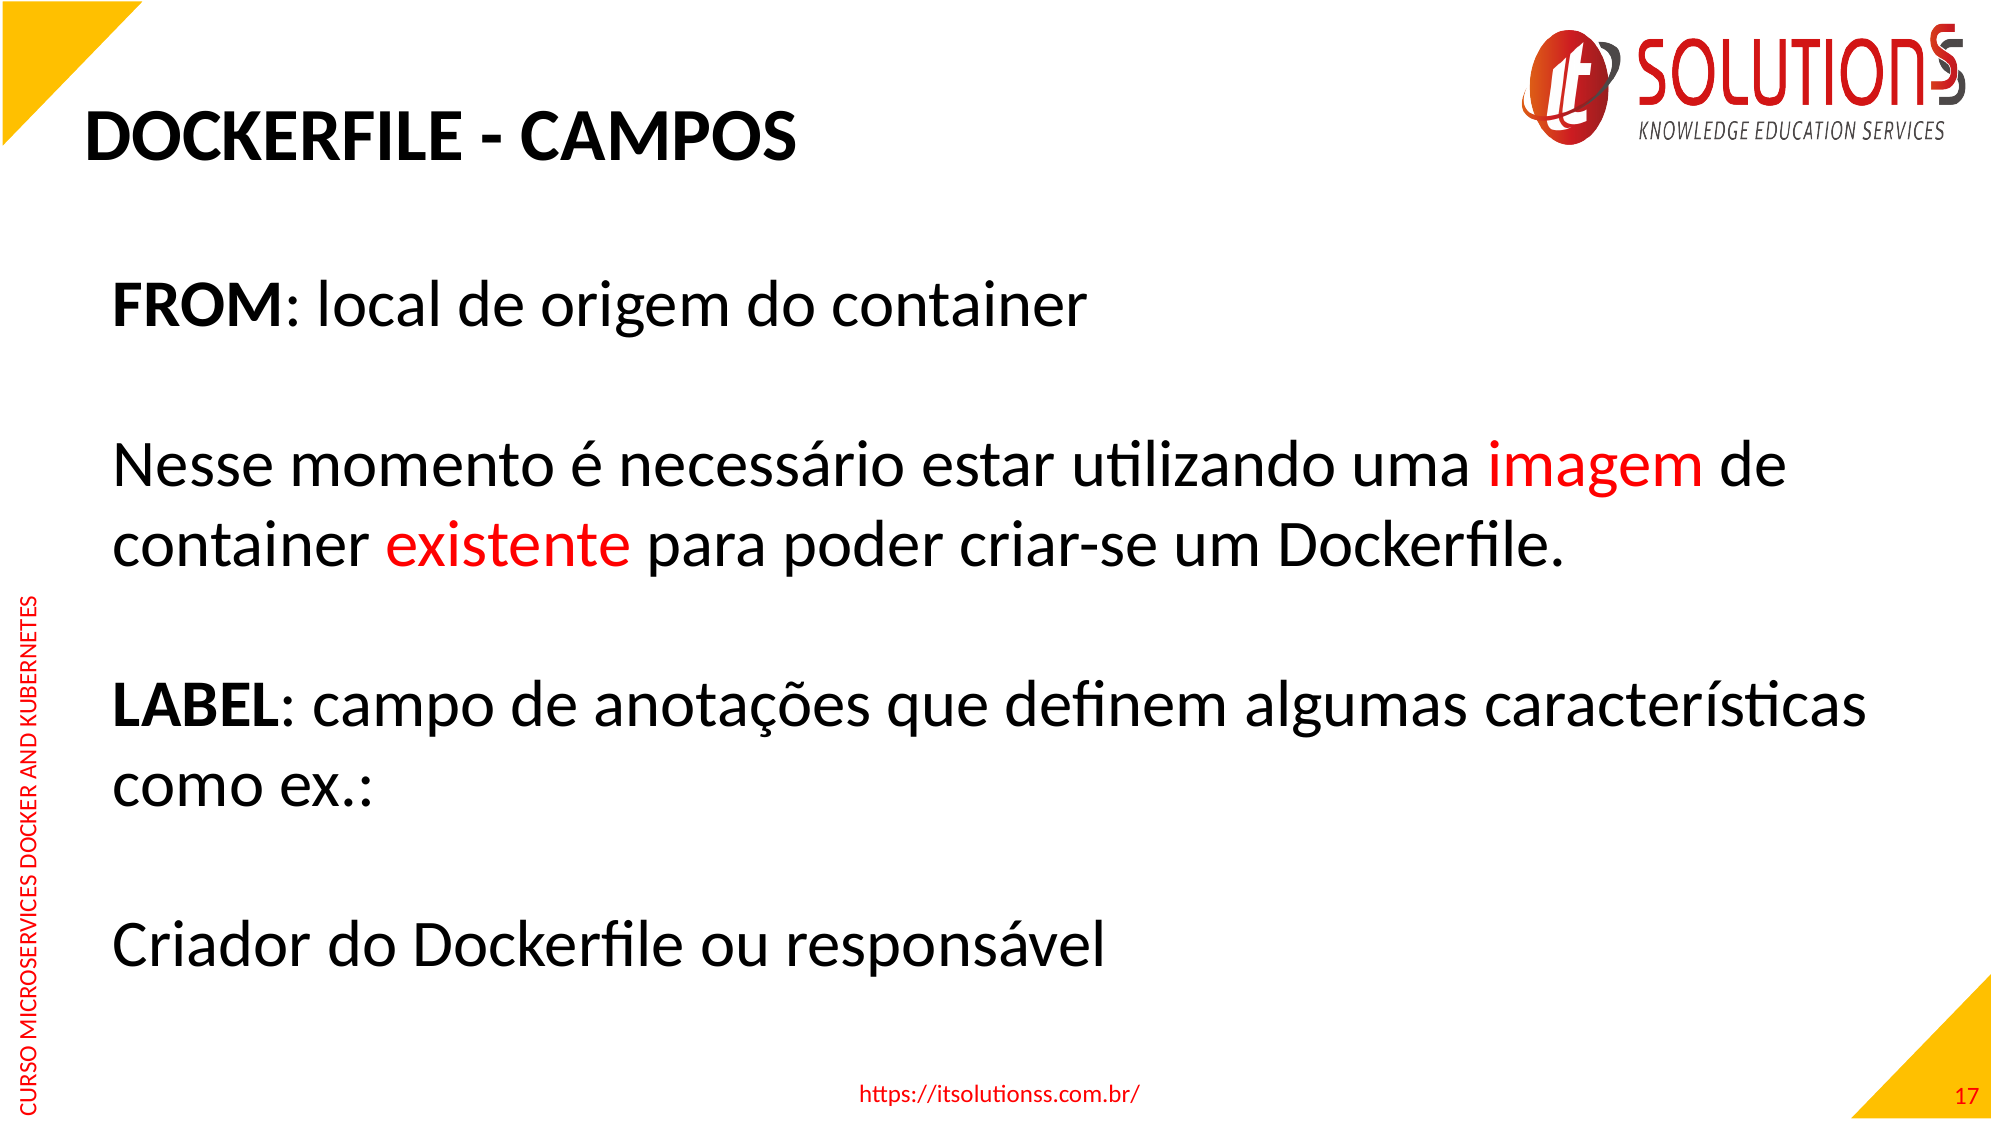

DOCKERFILE - CAMPOS
FROM: local de origem do container

Nesse momento é necessário estar utilizando uma imagem de container existente para poder criar-se um Dockerfile.

LABEL: campo de anotações que definem algumas características como ex.:

Criador do Dockerfile ou responsável
https://itsolutionss.com.br/
17